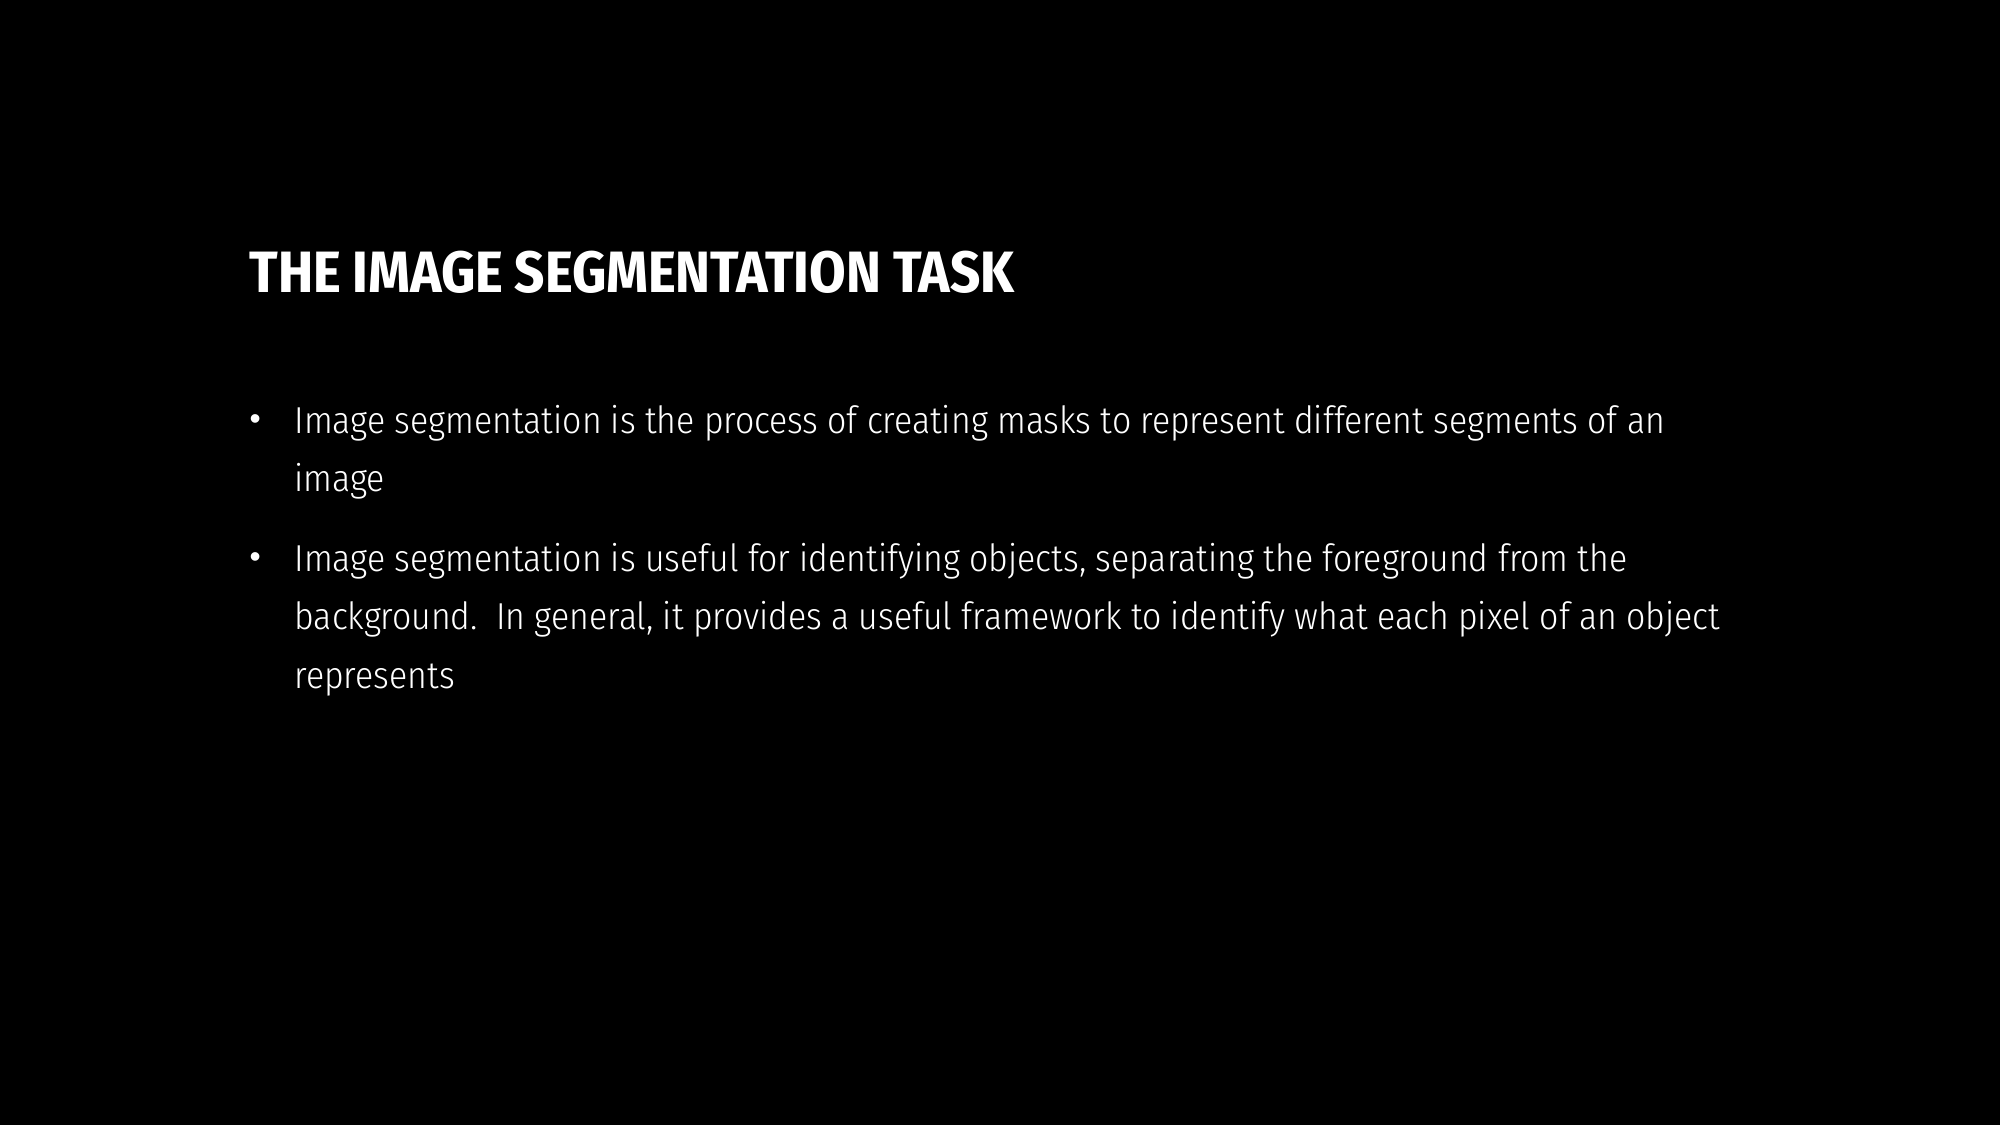

# The Image Segmentation Task
Image segmentation is the process of creating masks to represent different segments of an image
Image segmentation is useful for identifying objects, separating the foreground from the background.  In general, it provides a useful framework to identify what each pixel of an object represents